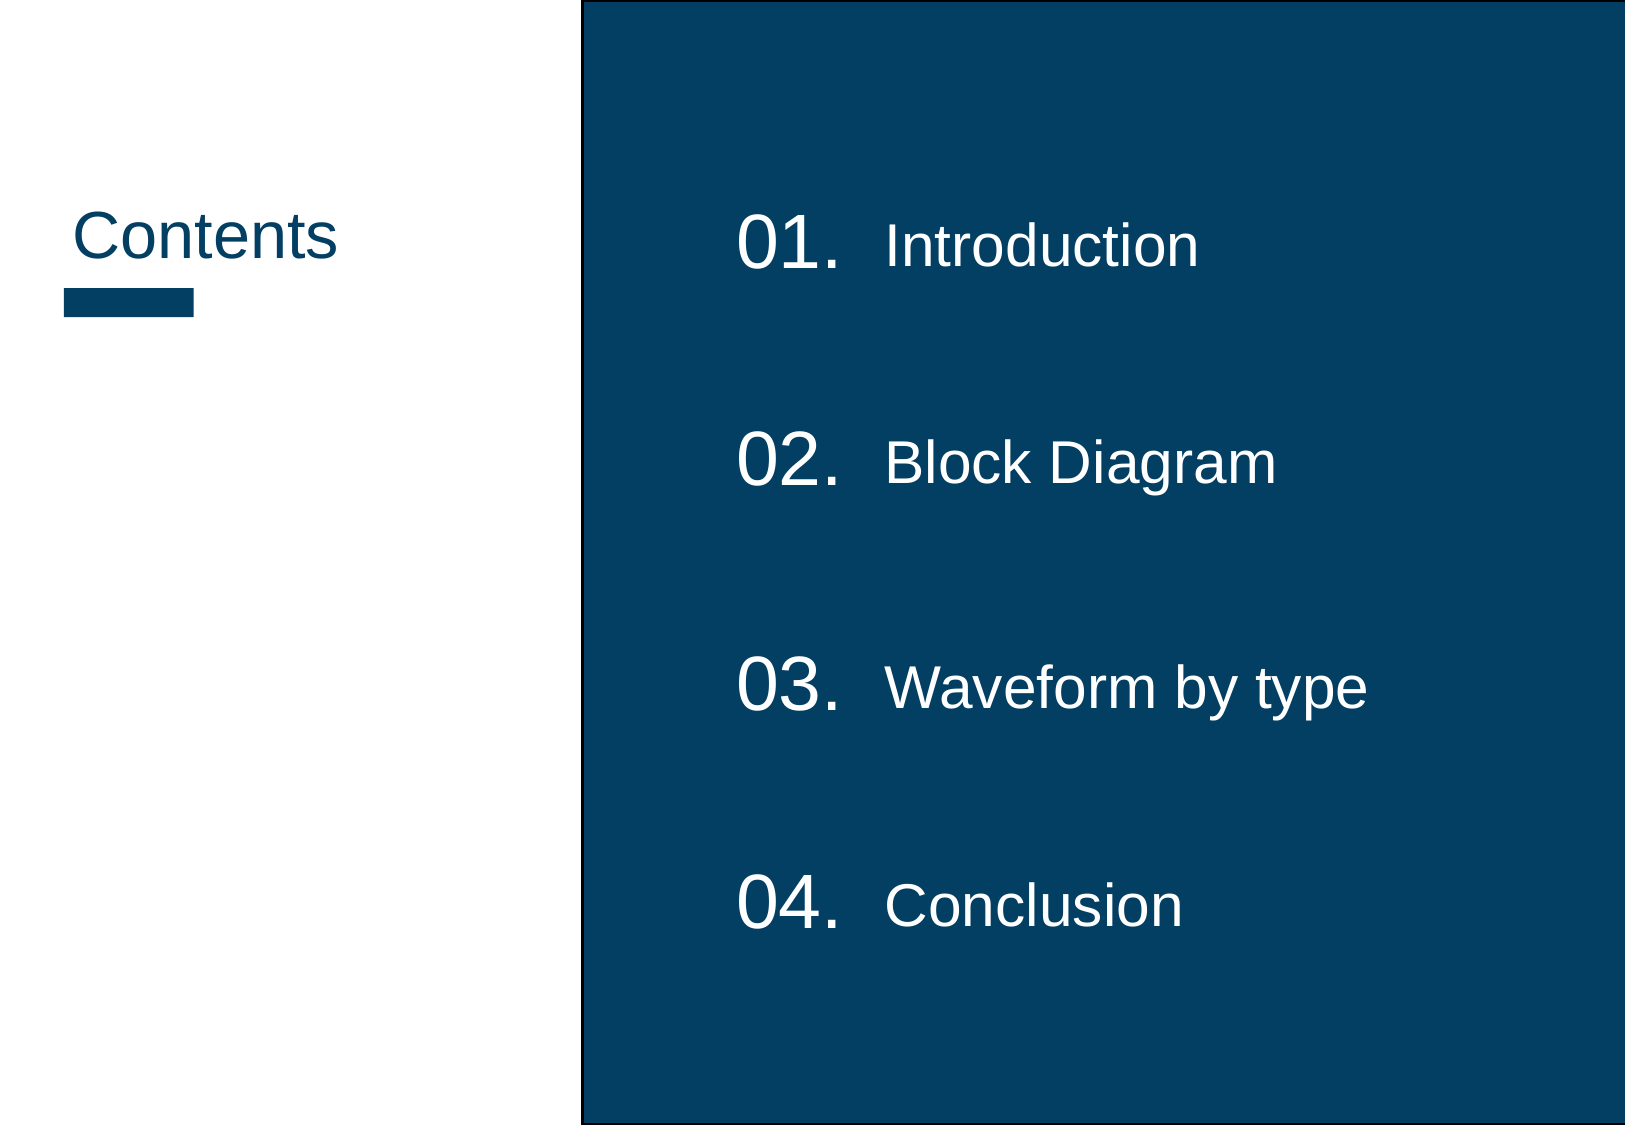

Contents
01.
Introduction

02.
Block Diagram
03.
Waveform by type
04.
Conclusion